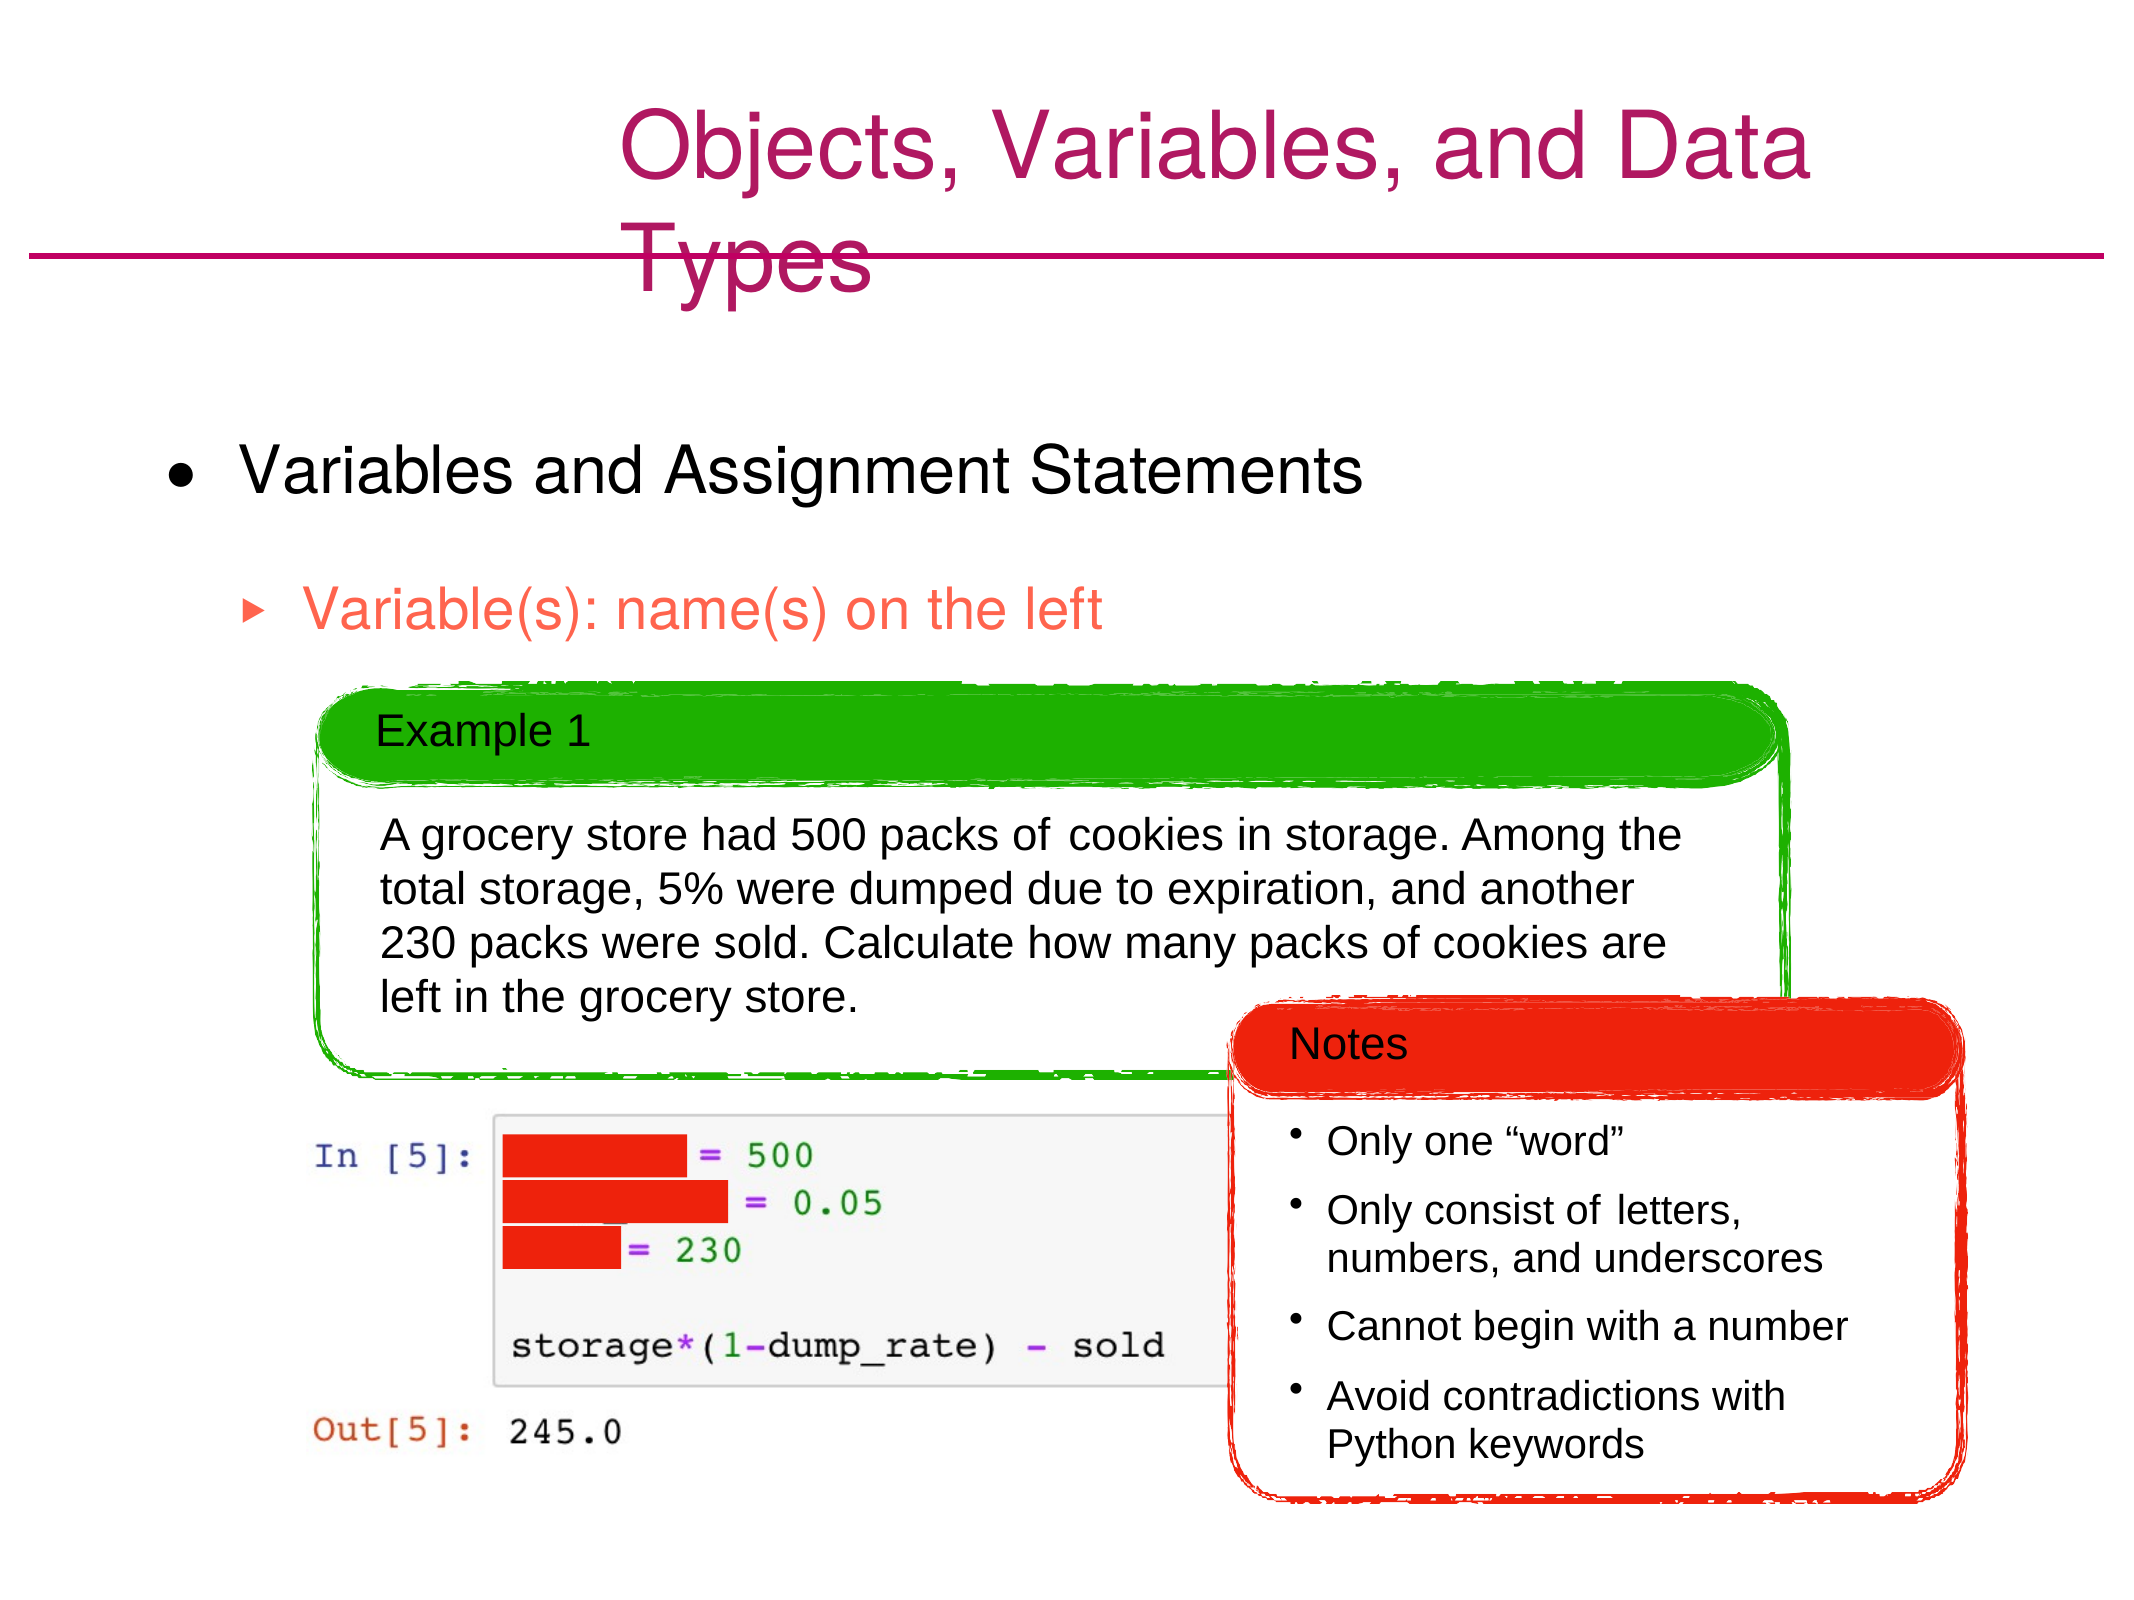

# Objects, Variables, and Data Types

Variables and Assignment Statements
Variable(s): name(s) on the left
Example 1

A grocery store had 500 packs of cookies in storage. Among the total storage, 5% were dumped due to expiration, and another 230 packs were sold. Calculate how many packs of cookies are left in the grocery store.
Notes

Only one “word”
Only consist of letters, numbers, and underscores
Cannot begin with a number
Avoid contradictions with Python keywords